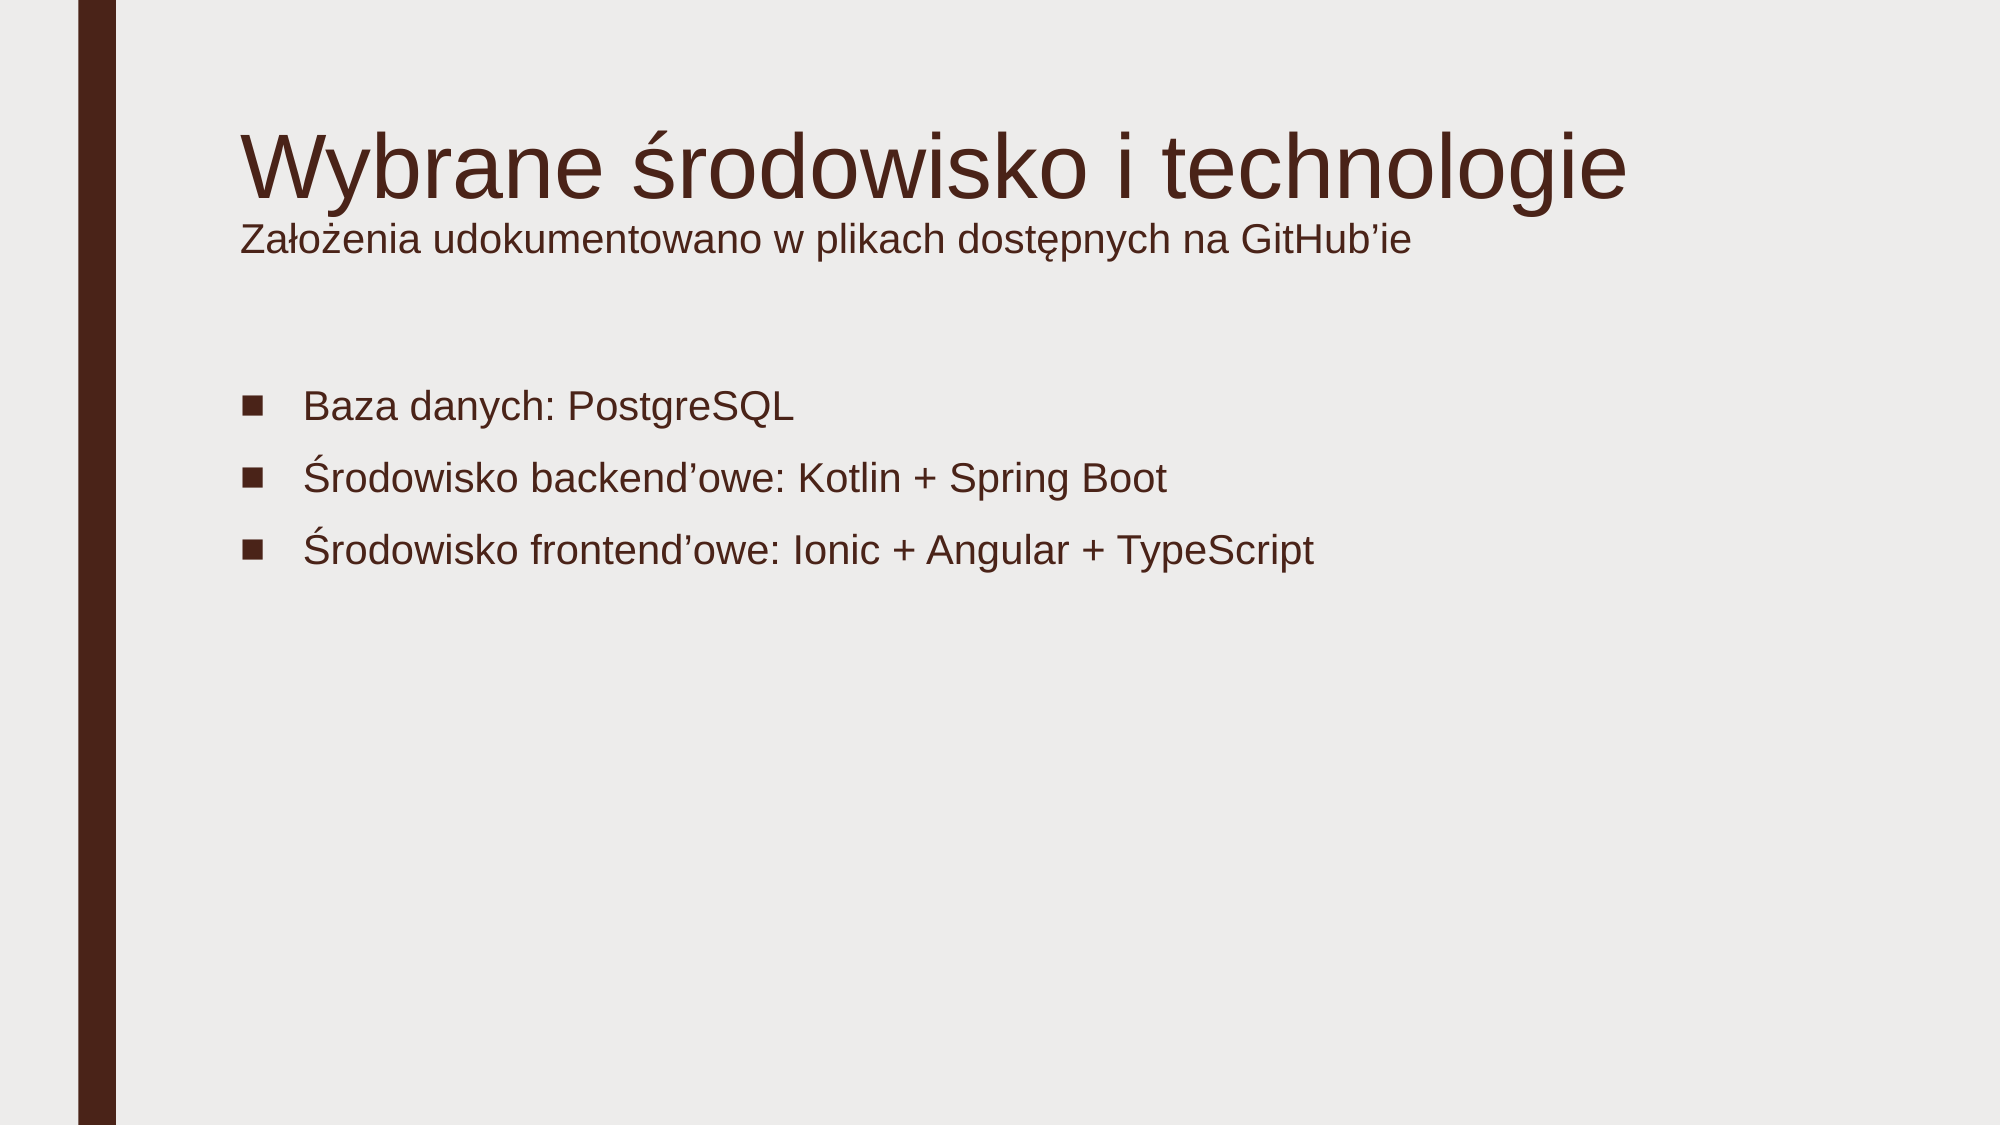

# Wybrane środowisko i technologie Założenia udokumentowano w plikach dostępnych na GitHub’ie
Baza danych: PostgreSQL
Środowisko backend’owe: Kotlin + Spring Boot
Środowisko frontend’owe: Ionic + Angular + TypeScript